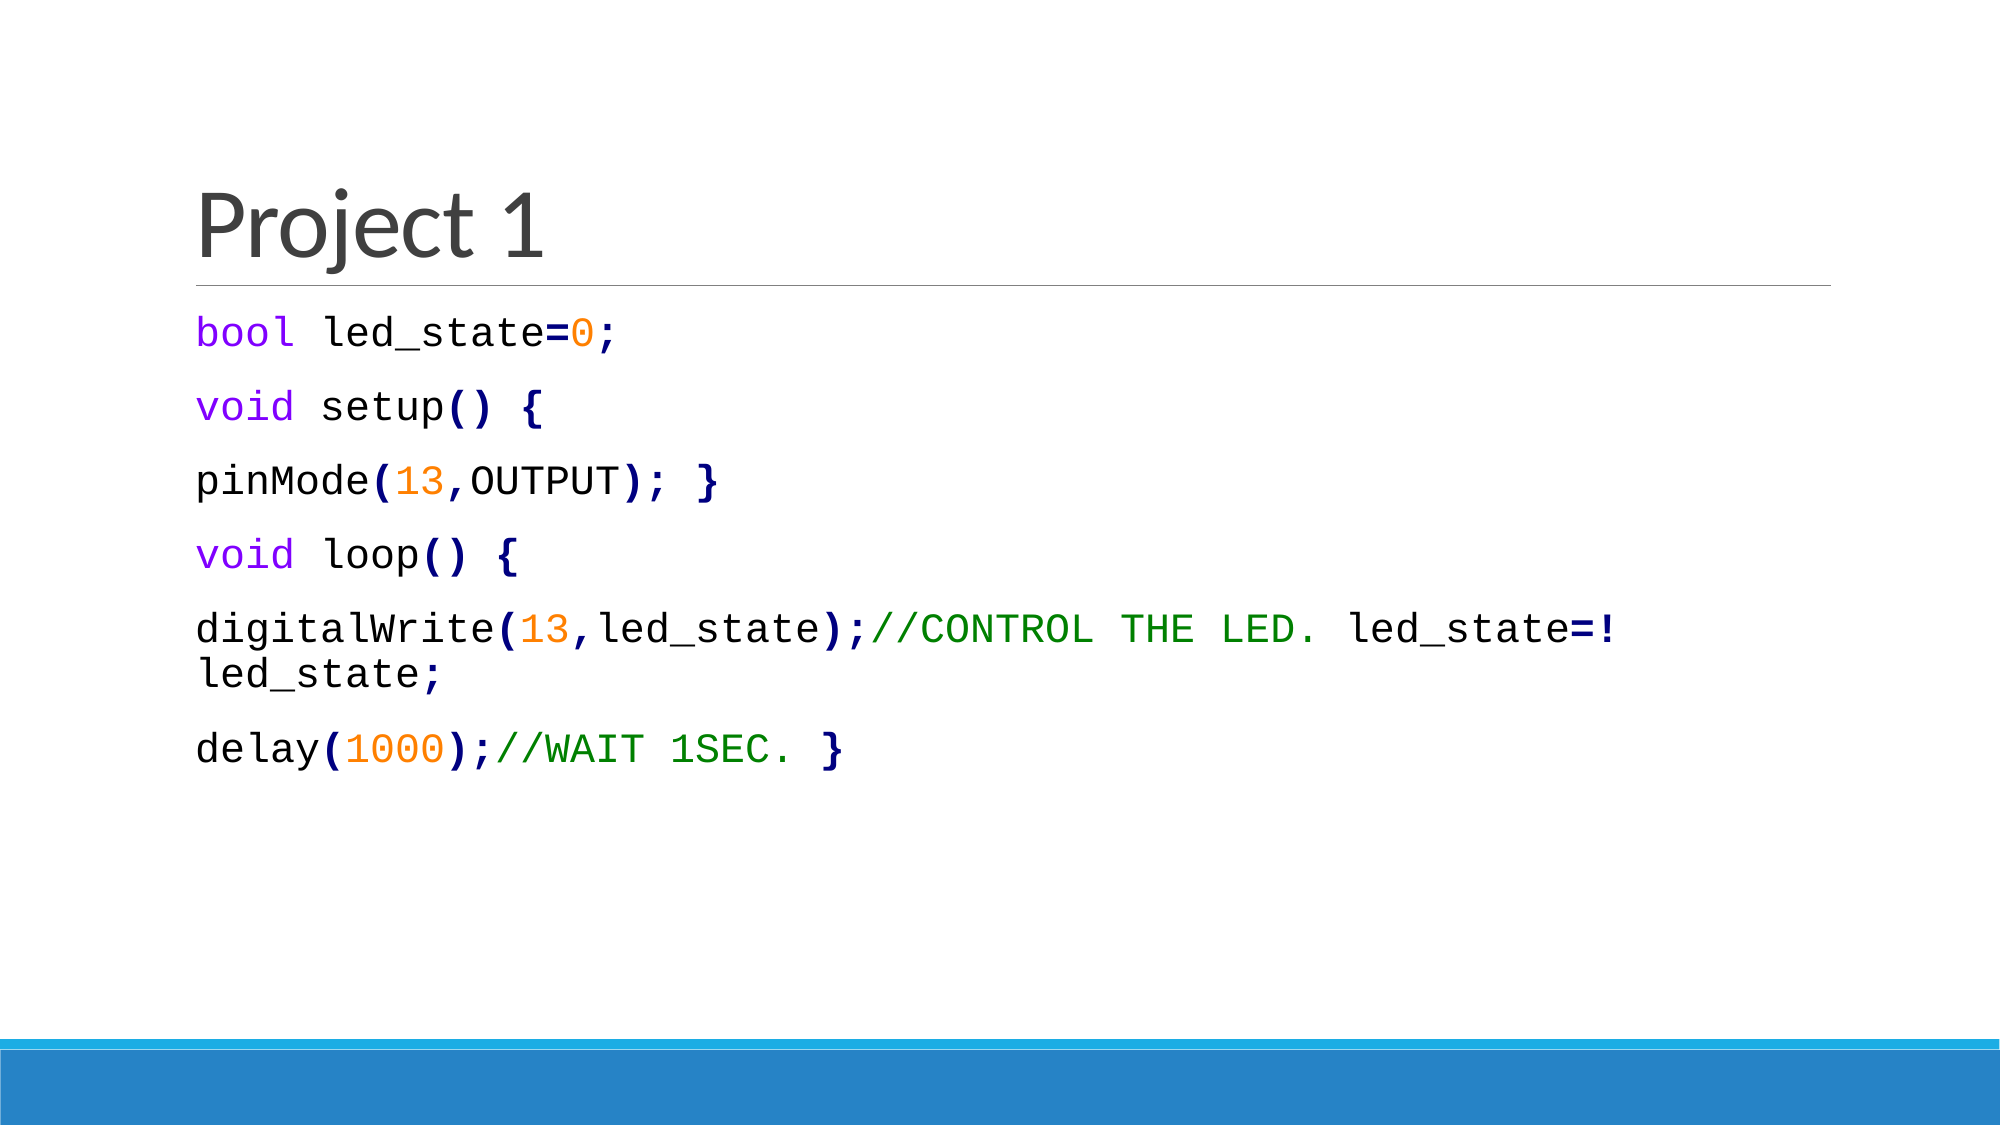

# Project 1
bool led_state=0;
void setup() {
pinMode(13,OUTPUT); }
void loop() {
digitalWrite(13,led_state);//CONTROL THE LED. led_state=!led_state;
delay(1000);//WAIT 1SEC. }